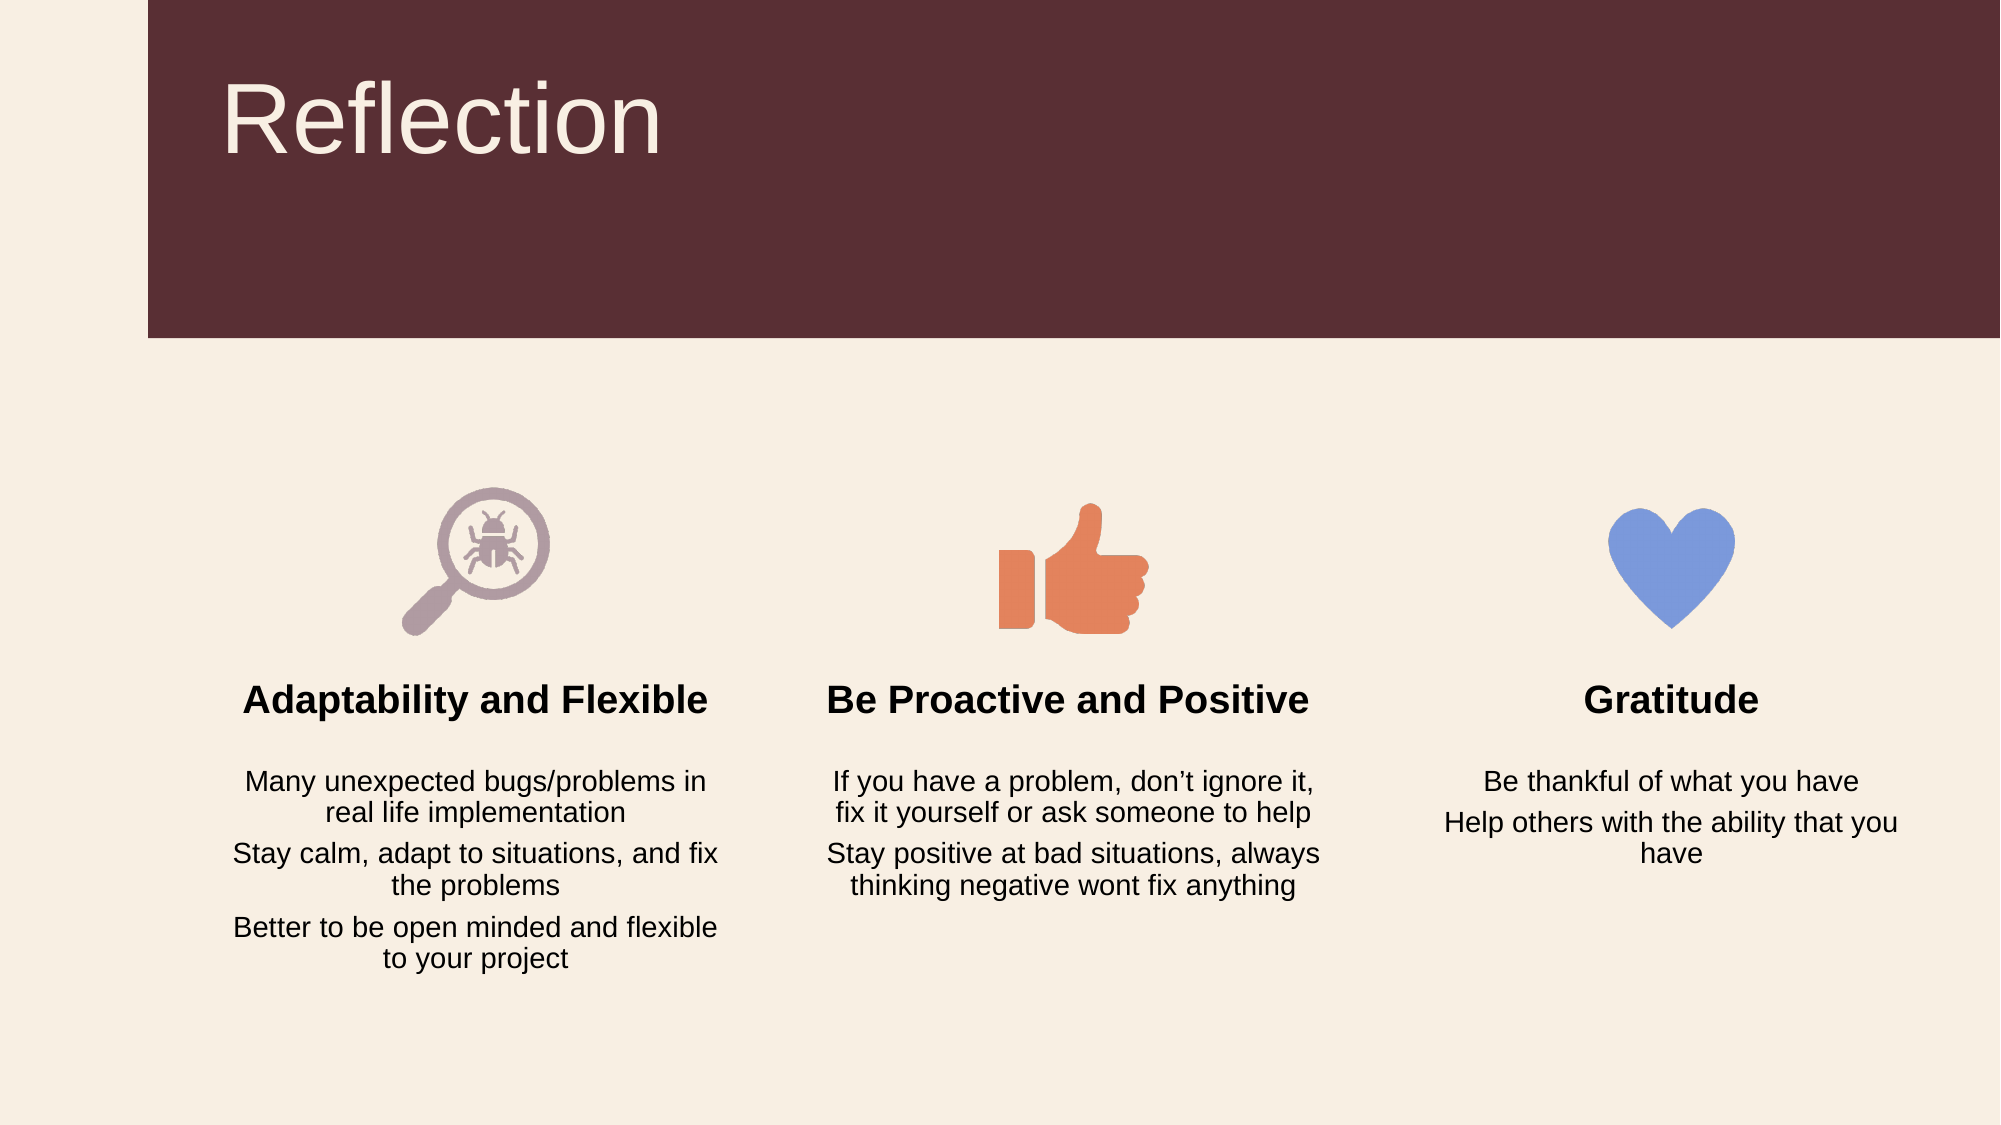

# Reflection

Adaptability and Flexible

Be Proactive and Positive

Gratitude

Many unexpected bugs/problems in real life implementation
Stay calm, adapt to situations, and fix the problems
Better to be open minded and flexible to your project

If you have a problem, don’t ignore it, fix it yourself or ask someone to help
Stay positive at bad situations, always thinking negative wont fix anything

Be thankful of what you have
Help others with the ability that you have